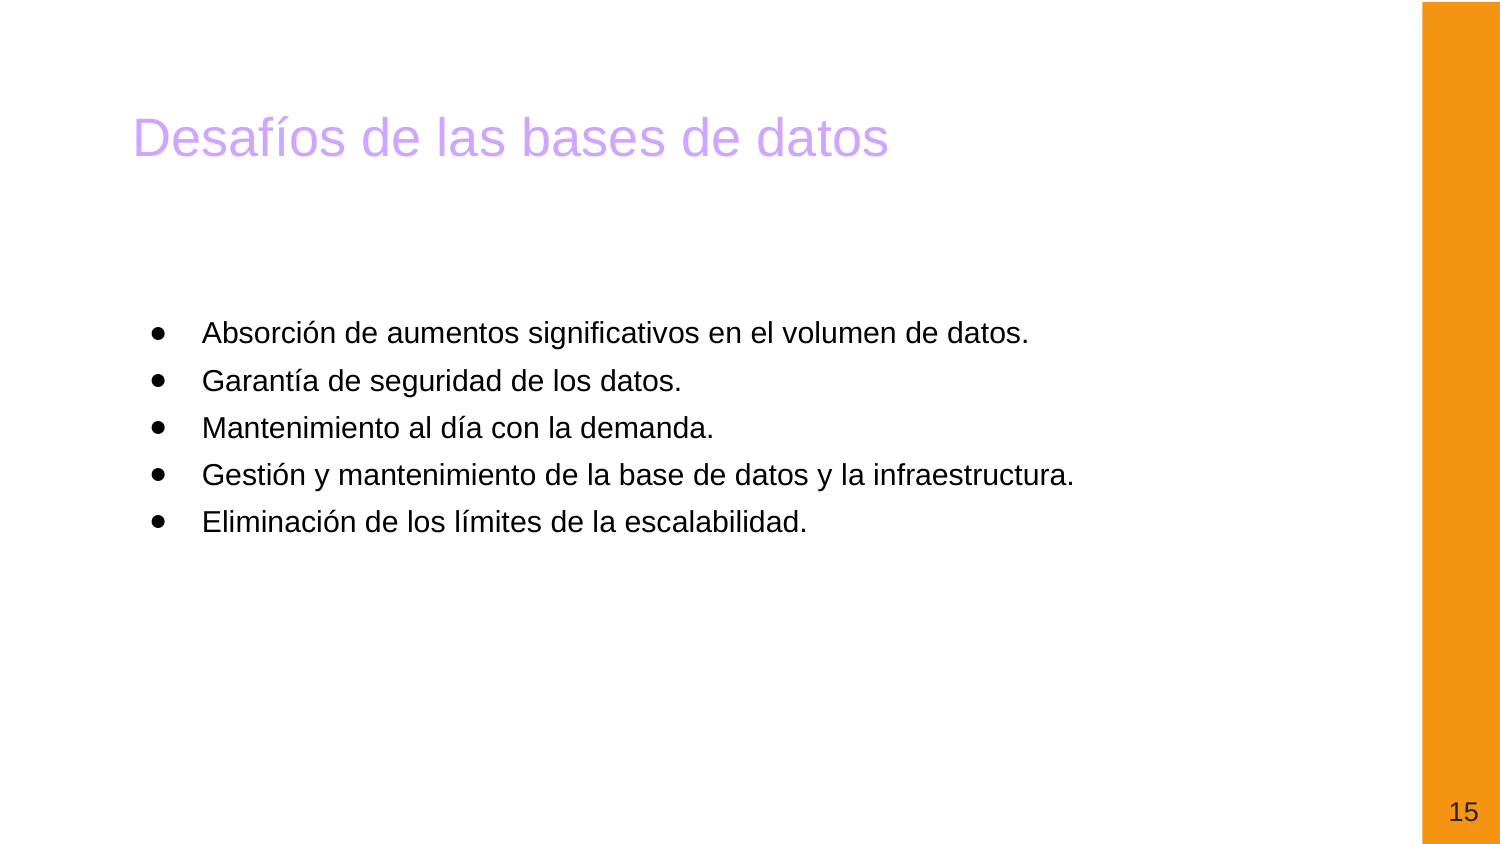

# Desafíos de las bases de datos
Absorción de aumentos significativos en el volumen de datos.
Garantía de seguridad de los datos.
Mantenimiento al día con la demanda.
Gestión y mantenimiento de la base de datos y la infraestructura.
Eliminación de los límites de la escalabilidad.

15